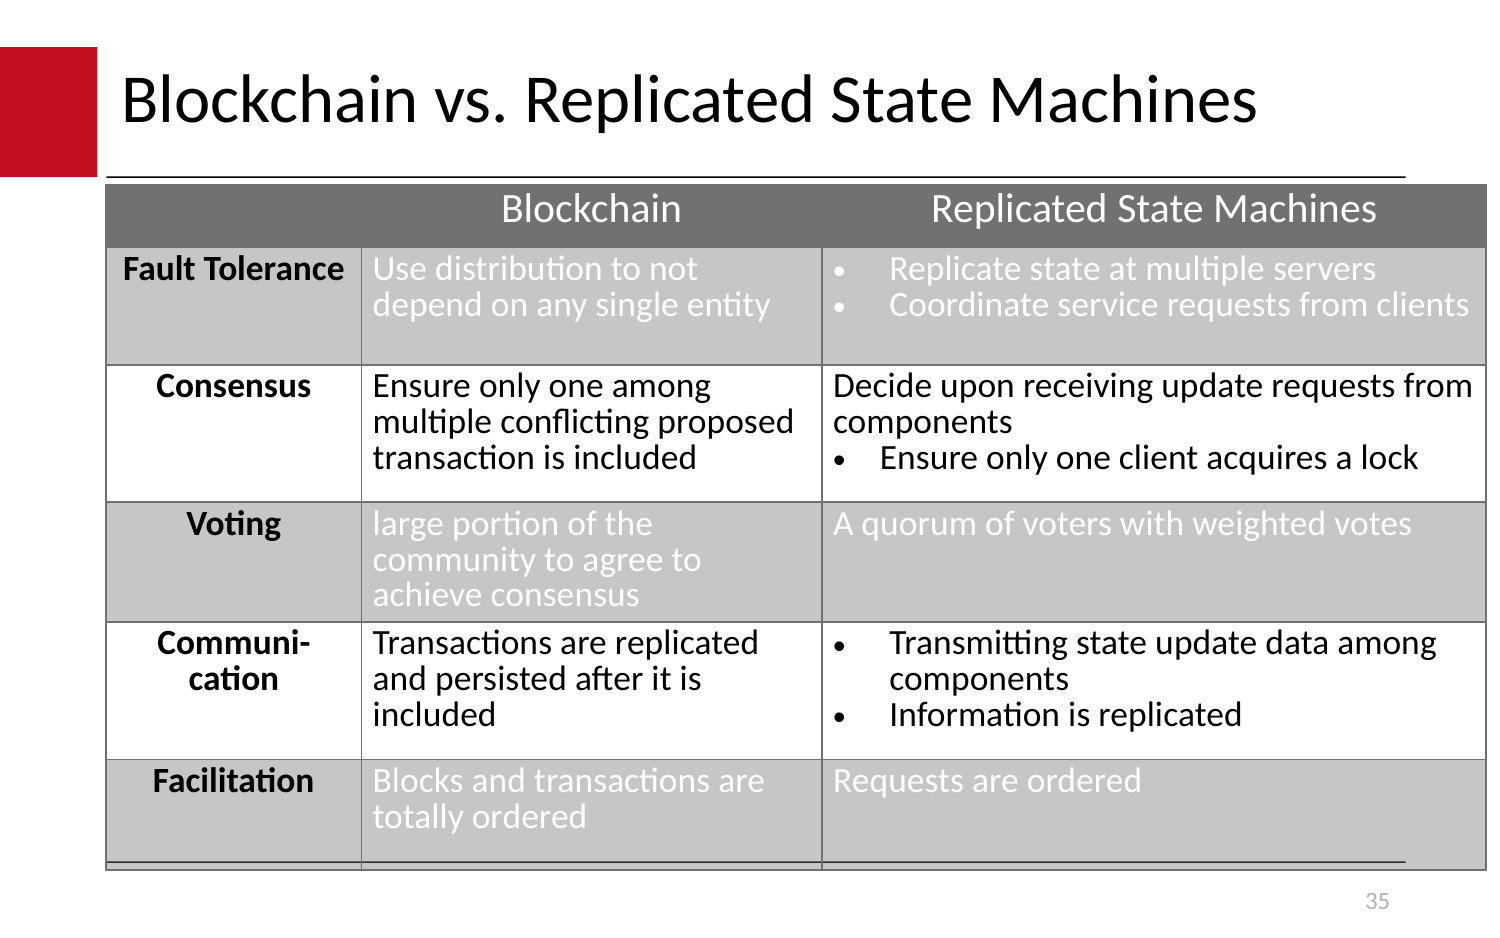

# Blockchain vs. Replicated State Machines
|  | Blockchain | Replicated State Machines |
| --- | --- | --- |
| Fault Tolerance | Use distribution to not depend on any single entity | Replicate state at multiple servers Coordinate service requests from clients |
| Consensus | Ensure only one among multiple conflicting proposed transaction is included | Decide upon receiving update requests from components Ensure only one client acquires a lock |
| Voting | large portion of the community to agree to achieve consensus | A quorum of voters with weighted votes |
| Communi-cation | Transactions are replicated and persisted after it is included | Transmitting state update data among components Information is replicated |
| Facilitation | Blocks and transactions are totally ordered | Requests are ordered |

35